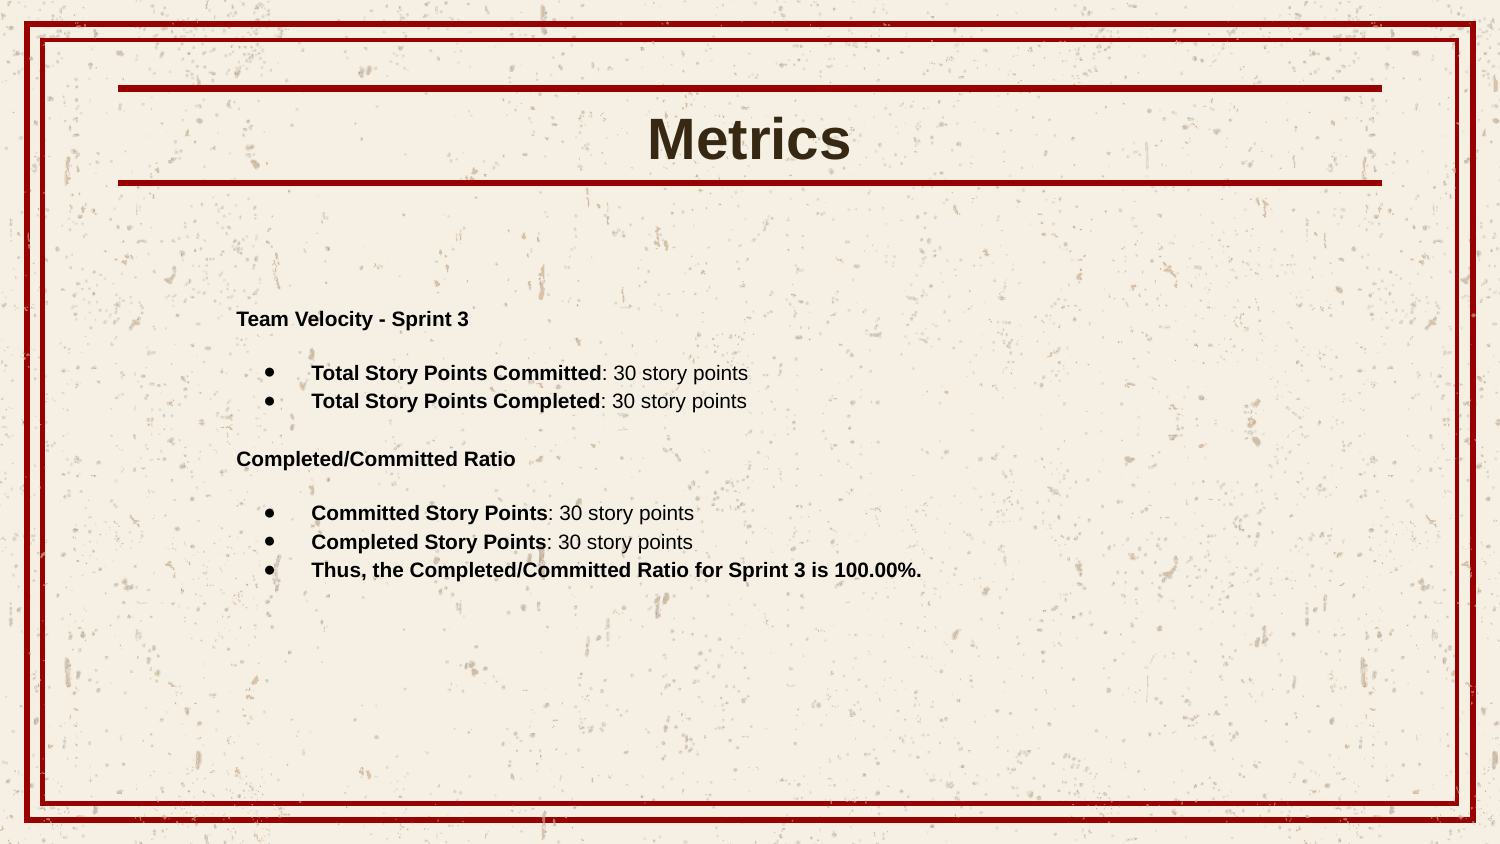

# Metrics
Team Velocity - Sprint 3
Total Story Points Committed: 30 story points
Total Story Points Completed: 30 story points
Completed/Committed Ratio
Committed Story Points: 30 story points
Completed Story Points: 30 story points
Thus, the Completed/Committed Ratio for Sprint 3 is 100.00%.